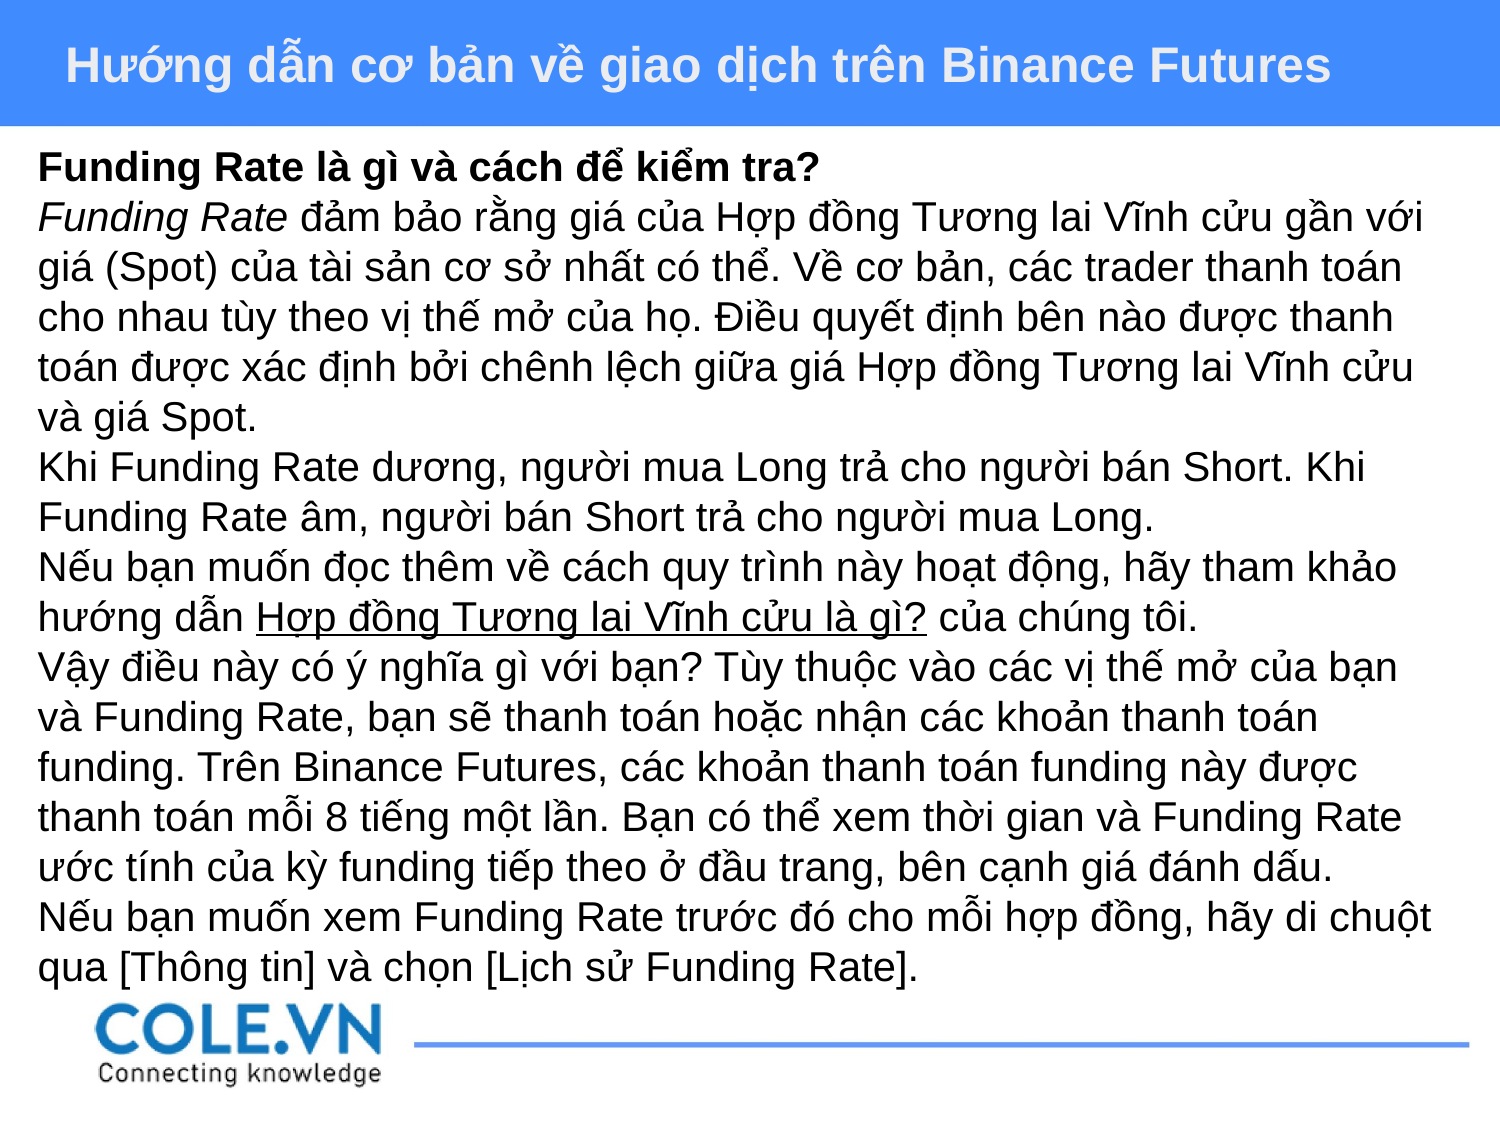

Hướng dẫn cơ bản về giao dịch trên Binance Futures
Funding Rate là gì và cách để kiểm tra?
Funding Rate đảm bảo rằng giá của Hợp đồng Tương lai Vĩnh cửu gần với giá (Spot) của tài sản cơ sở nhất có thể. Về cơ bản, các trader thanh toán cho nhau tùy theo vị thế mở của họ. Điều quyết định bên nào được thanh toán được xác định bởi chênh lệch giữa giá Hợp đồng Tương lai Vĩnh cửu và giá Spot.
Khi Funding Rate dương, người mua Long trả cho người bán Short. Khi Funding Rate âm, người bán Short trả cho người mua Long.
Nếu bạn muốn đọc thêm về cách quy trình này hoạt động, hãy tham khảo hướng dẫn Hợp đồng Tương lai Vĩnh cửu là gì? của chúng tôi.
Vậy điều này có ý nghĩa gì với bạn? Tùy thuộc vào các vị thế mở của bạn và Funding Rate, bạn sẽ thanh toán hoặc nhận các khoản thanh toán funding. Trên Binance Futures, các khoản thanh toán funding này được thanh toán mỗi 8 tiếng một lần. Bạn có thể xem thời gian và Funding Rate ước tính của kỳ funding tiếp theo ở đầu trang, bên cạnh giá đánh dấu.
Nếu bạn muốn xem Funding Rate trước đó cho mỗi hợp đồng, hãy di chuột qua [Thông tin] và chọn [Lịch sử Funding Rate].